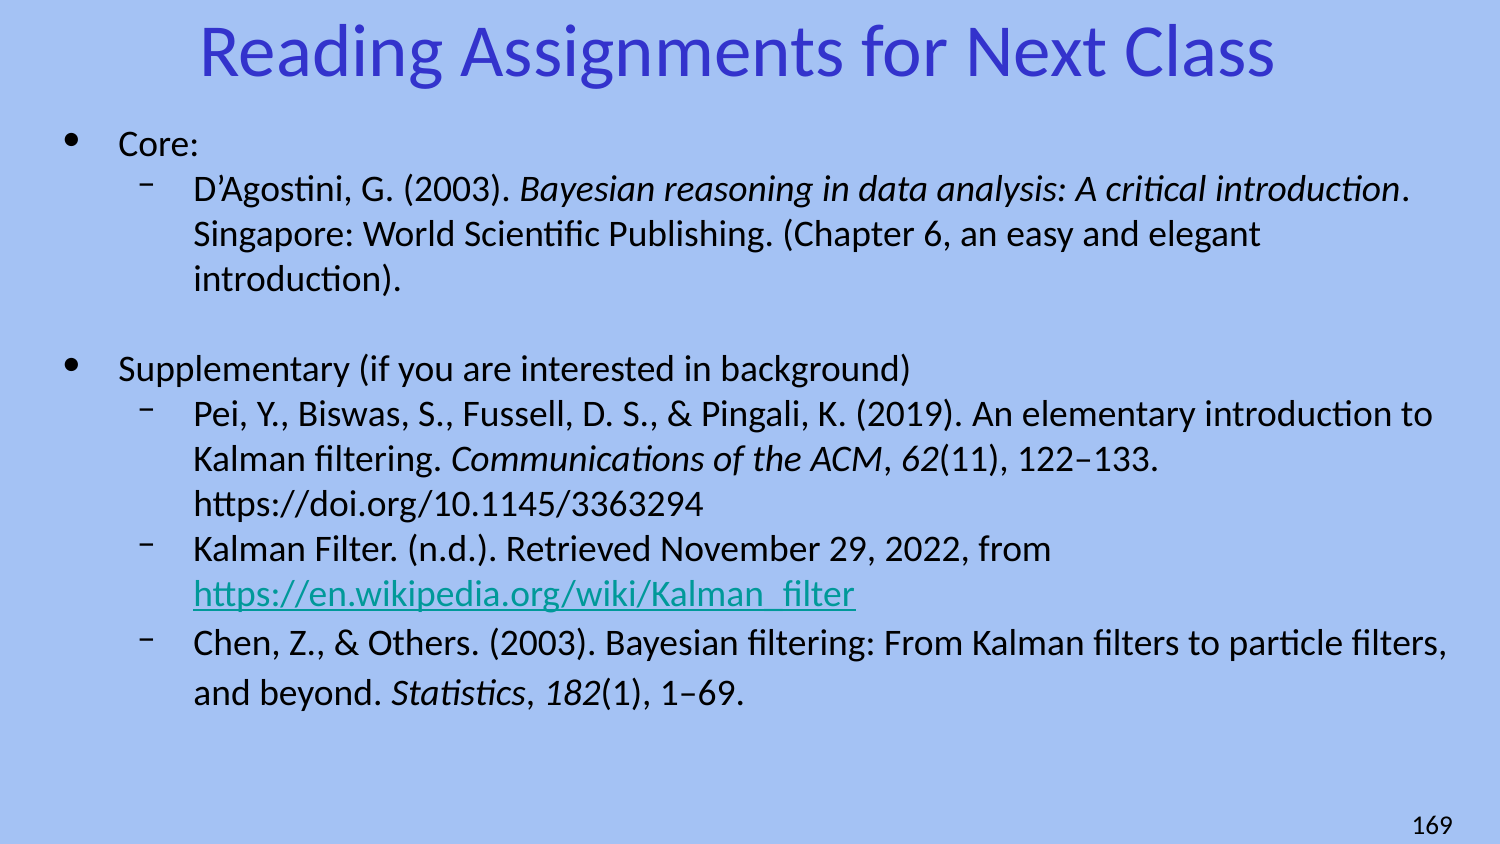

# Reading Assignments for Next Class
Core:
D’Agostini, G. (2003). Bayesian reasoning in data analysis: A critical introduction. Singapore: World Scientific Publishing. (Chapter 6, an easy and elegant introduction).
Supplementary (if you are interested in background)
Pei, Y., Biswas, S., Fussell, D. S., & Pingali, K. (2019). An elementary introduction to Kalman filtering. Communications of the ACM, 62(11), 122–133. https://doi.org/10.1145/3363294
Kalman Filter. (n.d.). Retrieved November 29, 2022, from https://en.wikipedia.org/wiki/Kalman_filter
Chen, Z., & Others. (2003). Bayesian filtering: From Kalman filters to particle filters, and beyond. Statistics, 182(1), 1–69.
169